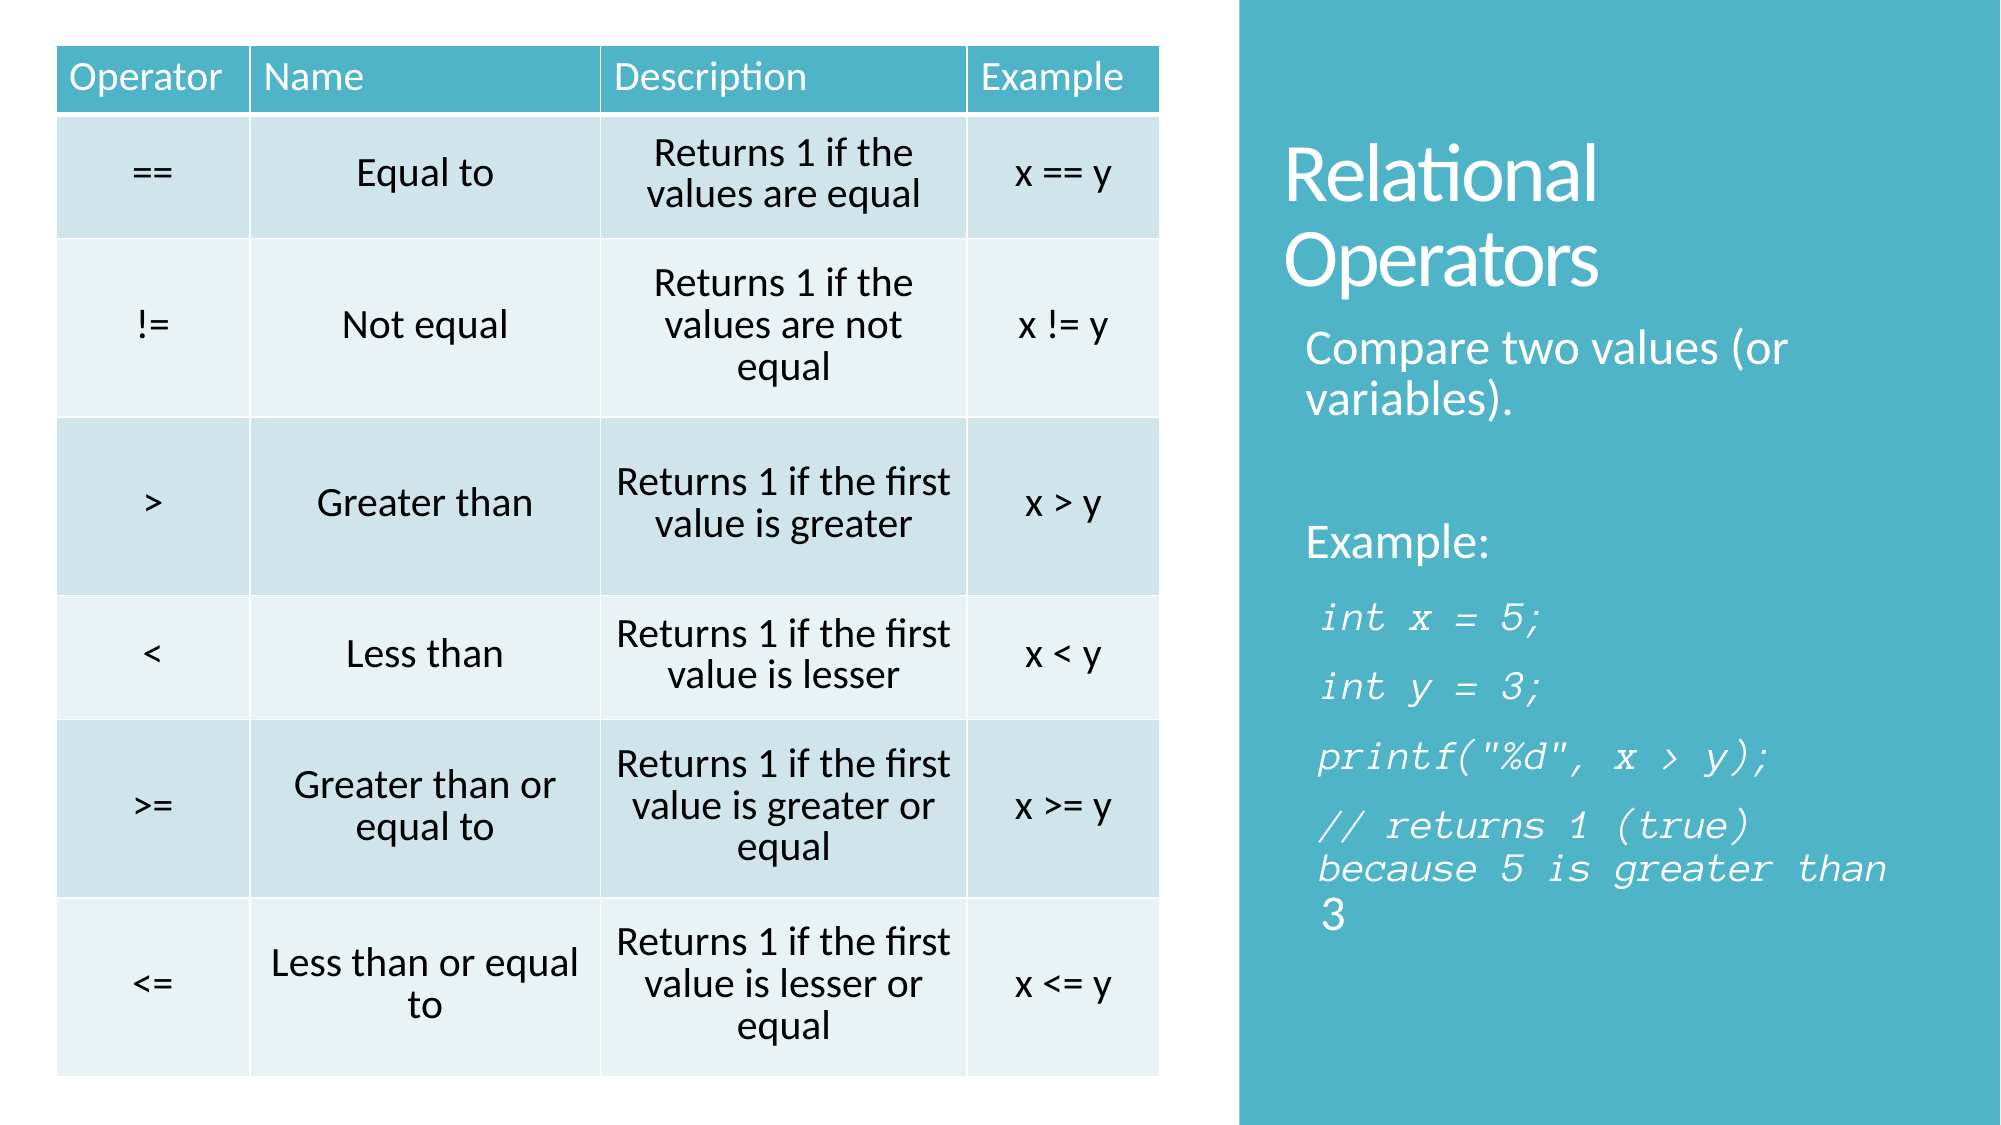

| Operator | Name | Description | Example |
| --- | --- | --- | --- |
| == | Equal to | Returns 1 if the values are equal | x == y |
| != | Not equal | Returns 1 if the values are not equal | x != y |
| > | Greater than | Returns 1 if the first value is greater | x > y |
| < | Less than | Returns 1 if the first value is lesser | x < y |
| >= | Greater than or equal to | Returns 1 if the first value is greater or equal | x >= y |
| <= | Less than or equal to | Returns 1 if the first value is lesser or equal | x <= y |
# Relational Operators

Compare two values (or variables).

Example:
int x = 5;
int y = 3;
printf("%d", x > y);
// returns 1 (true) because 5 is greater than 3